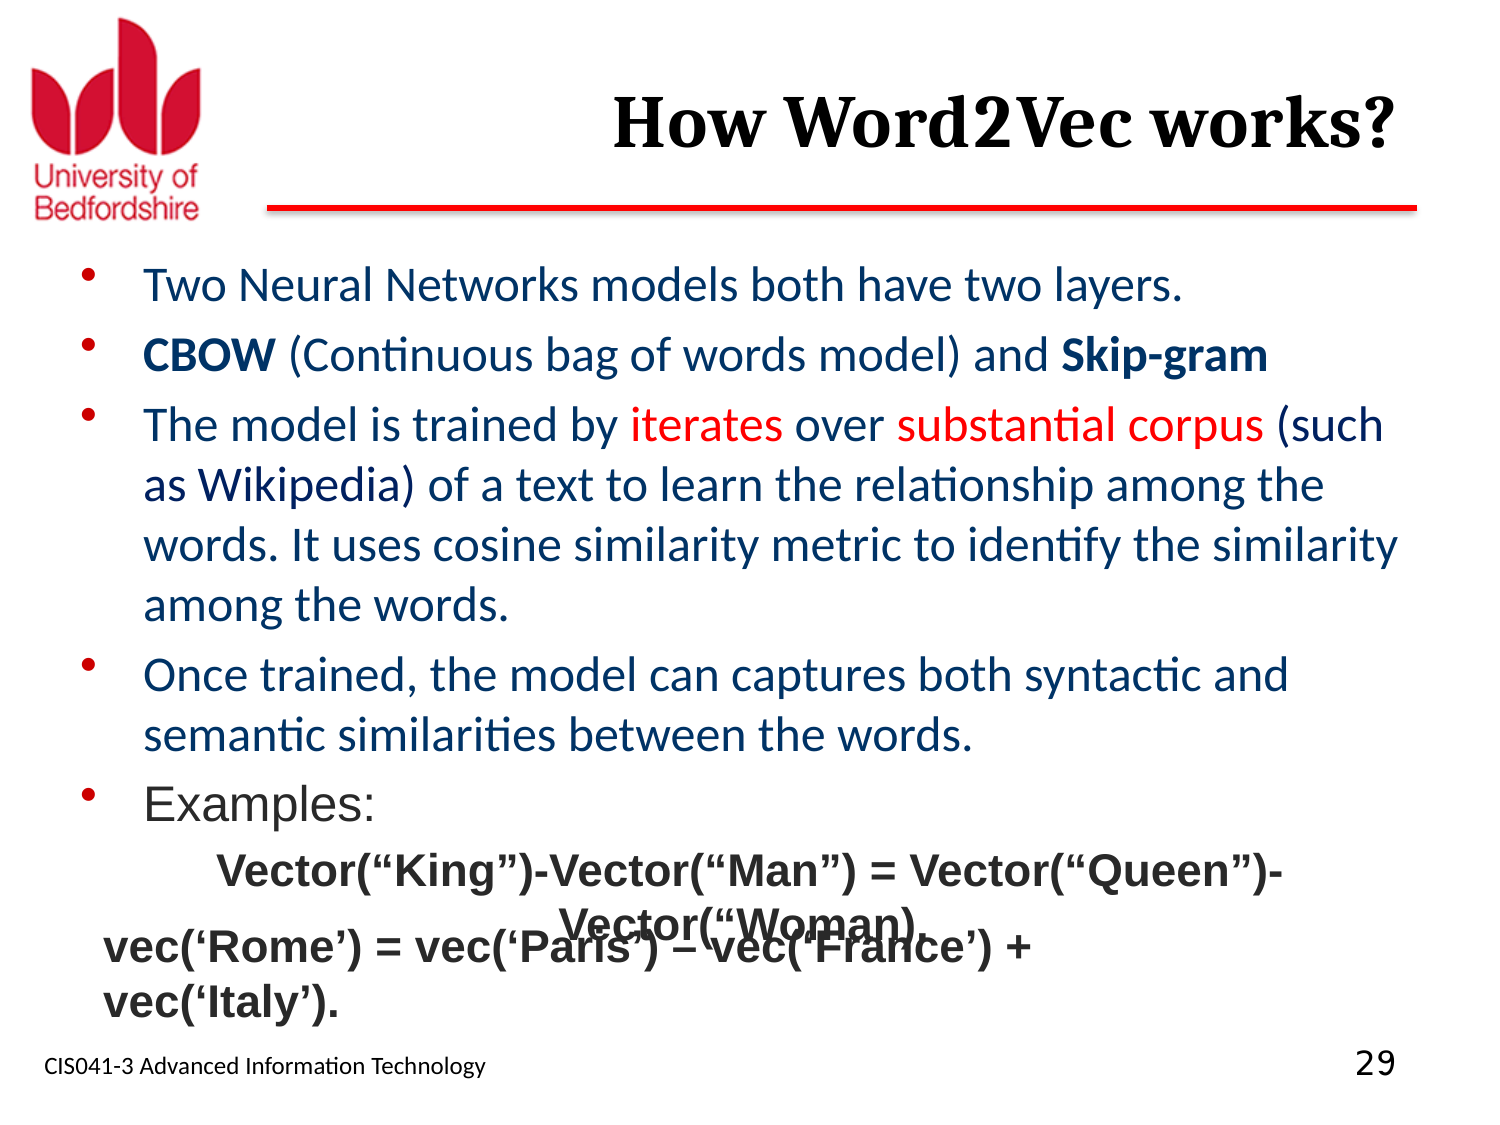

# How Word2Vec works?
Two Neural Networks models both have two layers.
CBOW (Continuous bag of words model) and Skip-gram
The model is trained by iterates over substantial corpus (such as Wikipedia) of a text to learn the relationship among the words. It uses cosine similarity metric to identify the similarity among the words.
Once trained, the model can captures both syntactic and semantic similarities between the words.
Examples:
Vector(“King”)-Vector(“Man”) = Vector(“Queen”)-Vector(“Woman).
vec(‘Rome’) = vec(‘Paris’) – vec(‘France’) + vec(‘Italy’).
CIS041-3 Advanced Information Technology